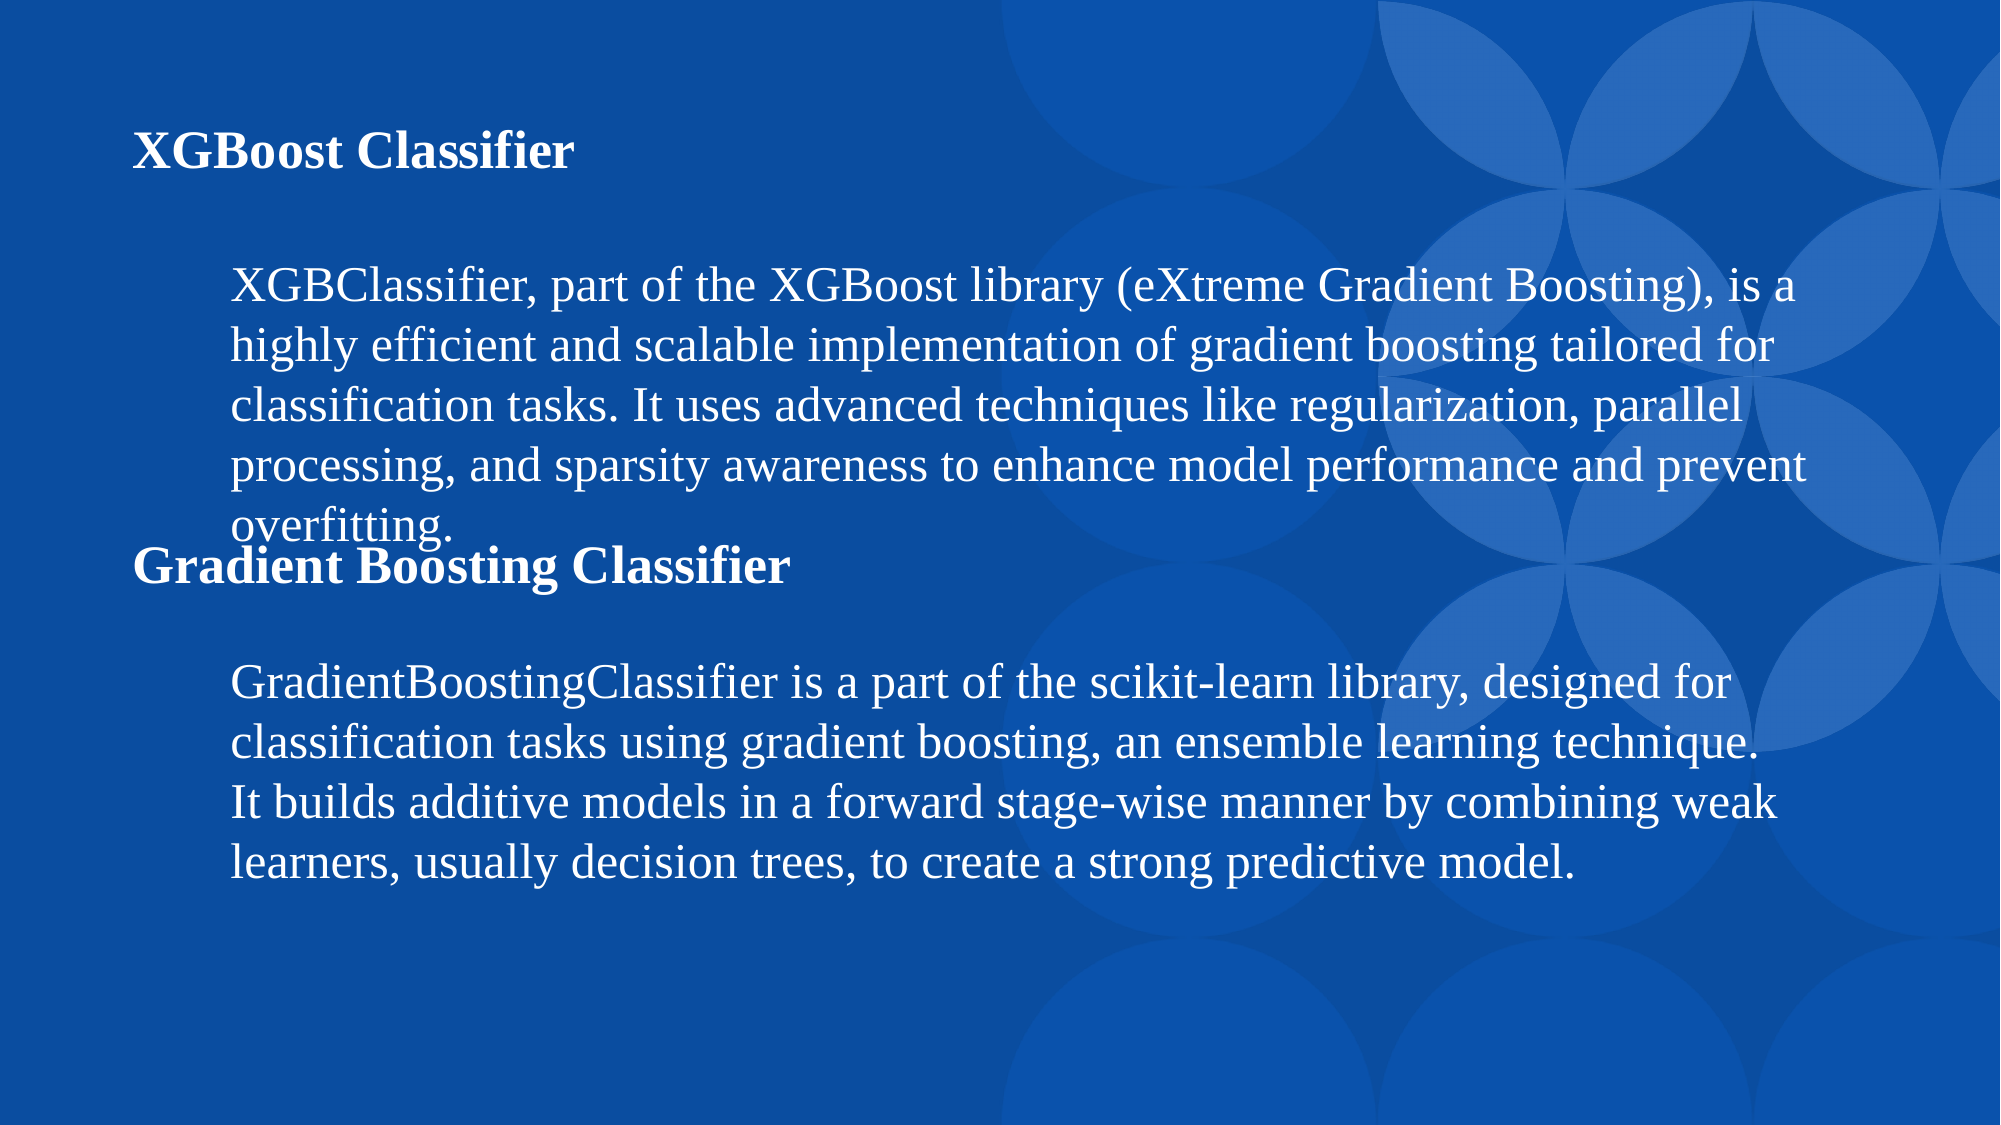

XGBoost Classifier
XGBClassifier, part of the XGBoost library (eXtreme Gradient Boosting), is a highly efficient and scalable implementation of gradient boosting tailored for classification tasks. It uses advanced techniques like regularization, parallel processing, and sparsity awareness to enhance model performance and prevent overfitting.
Gradient Boosting Classifier
GradientBoostingClassifier is a part of the scikit-learn library, designed for classification tasks using gradient boosting, an ensemble learning technique. It builds additive models in a forward stage-wise manner by combining weak learners, usually decision trees, to create a strong predictive model.